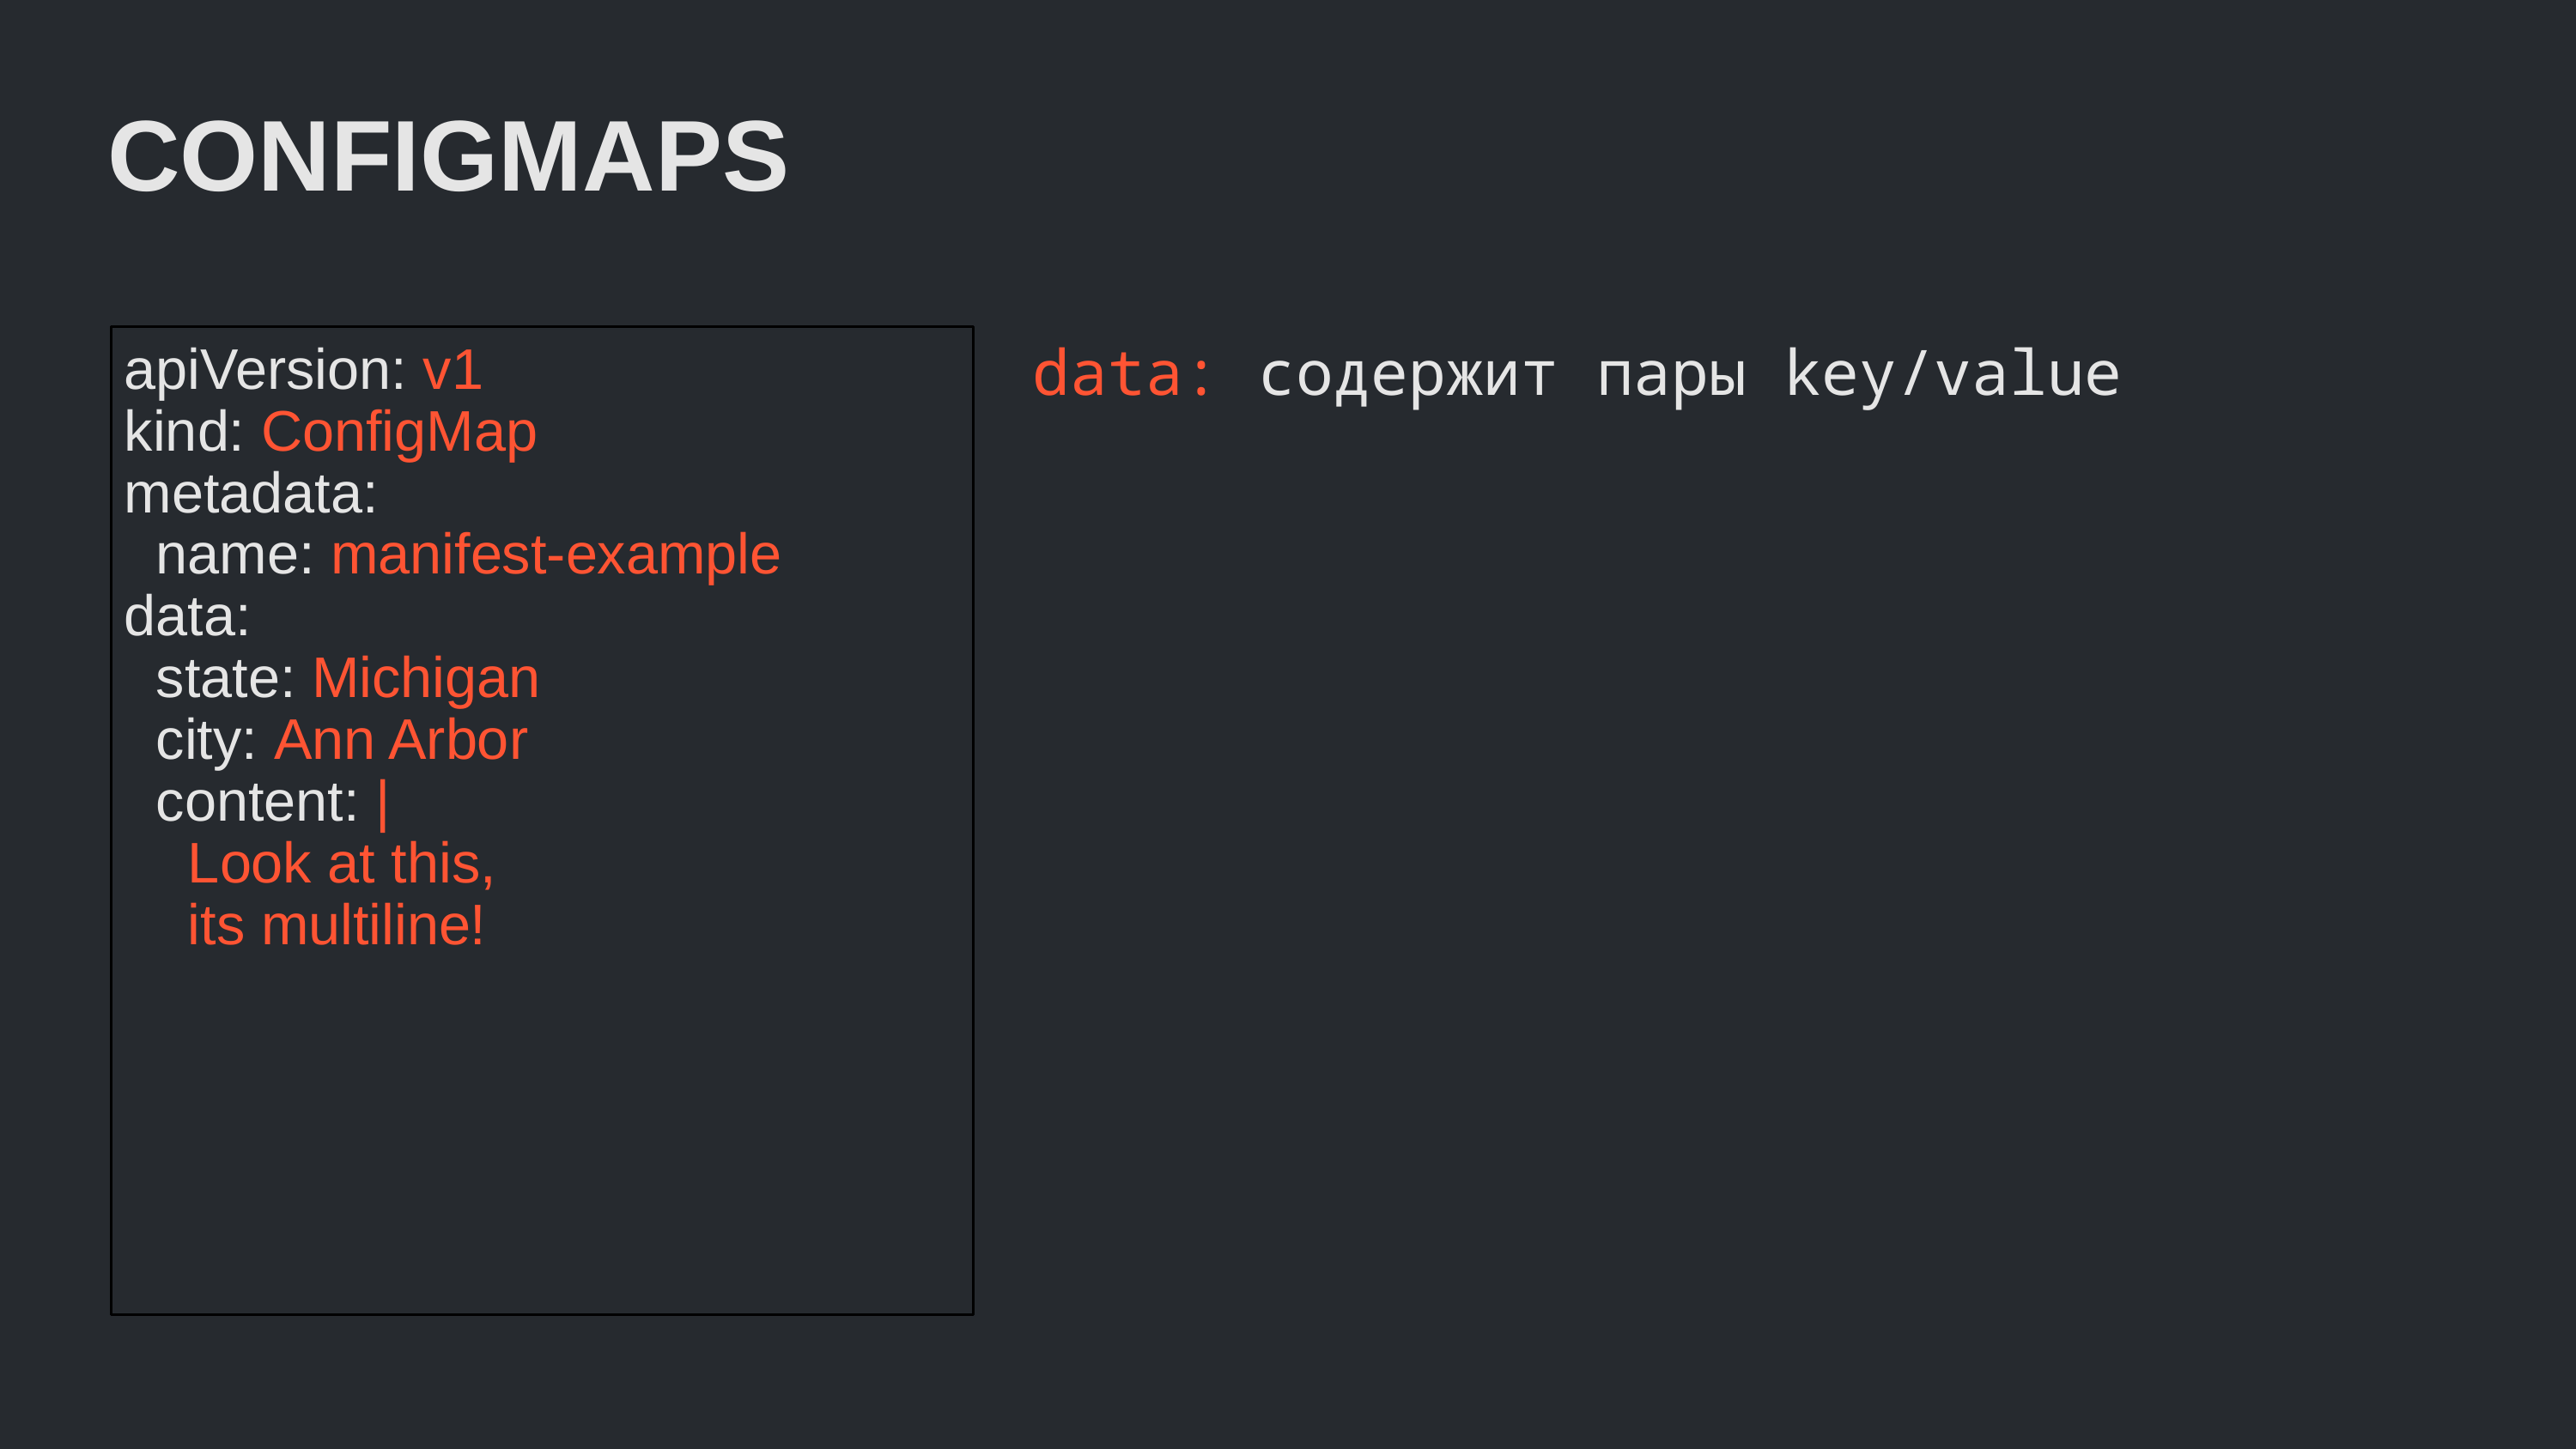

CONFIGMAPS
data: содержит пары key/value
apiVersion: v1
kind: ConfigMap
metadata:
  name: manifest-example
data:
  state: Michigan
  city: Ann Arbor
  content: |
    Look at this,
    its multiline!